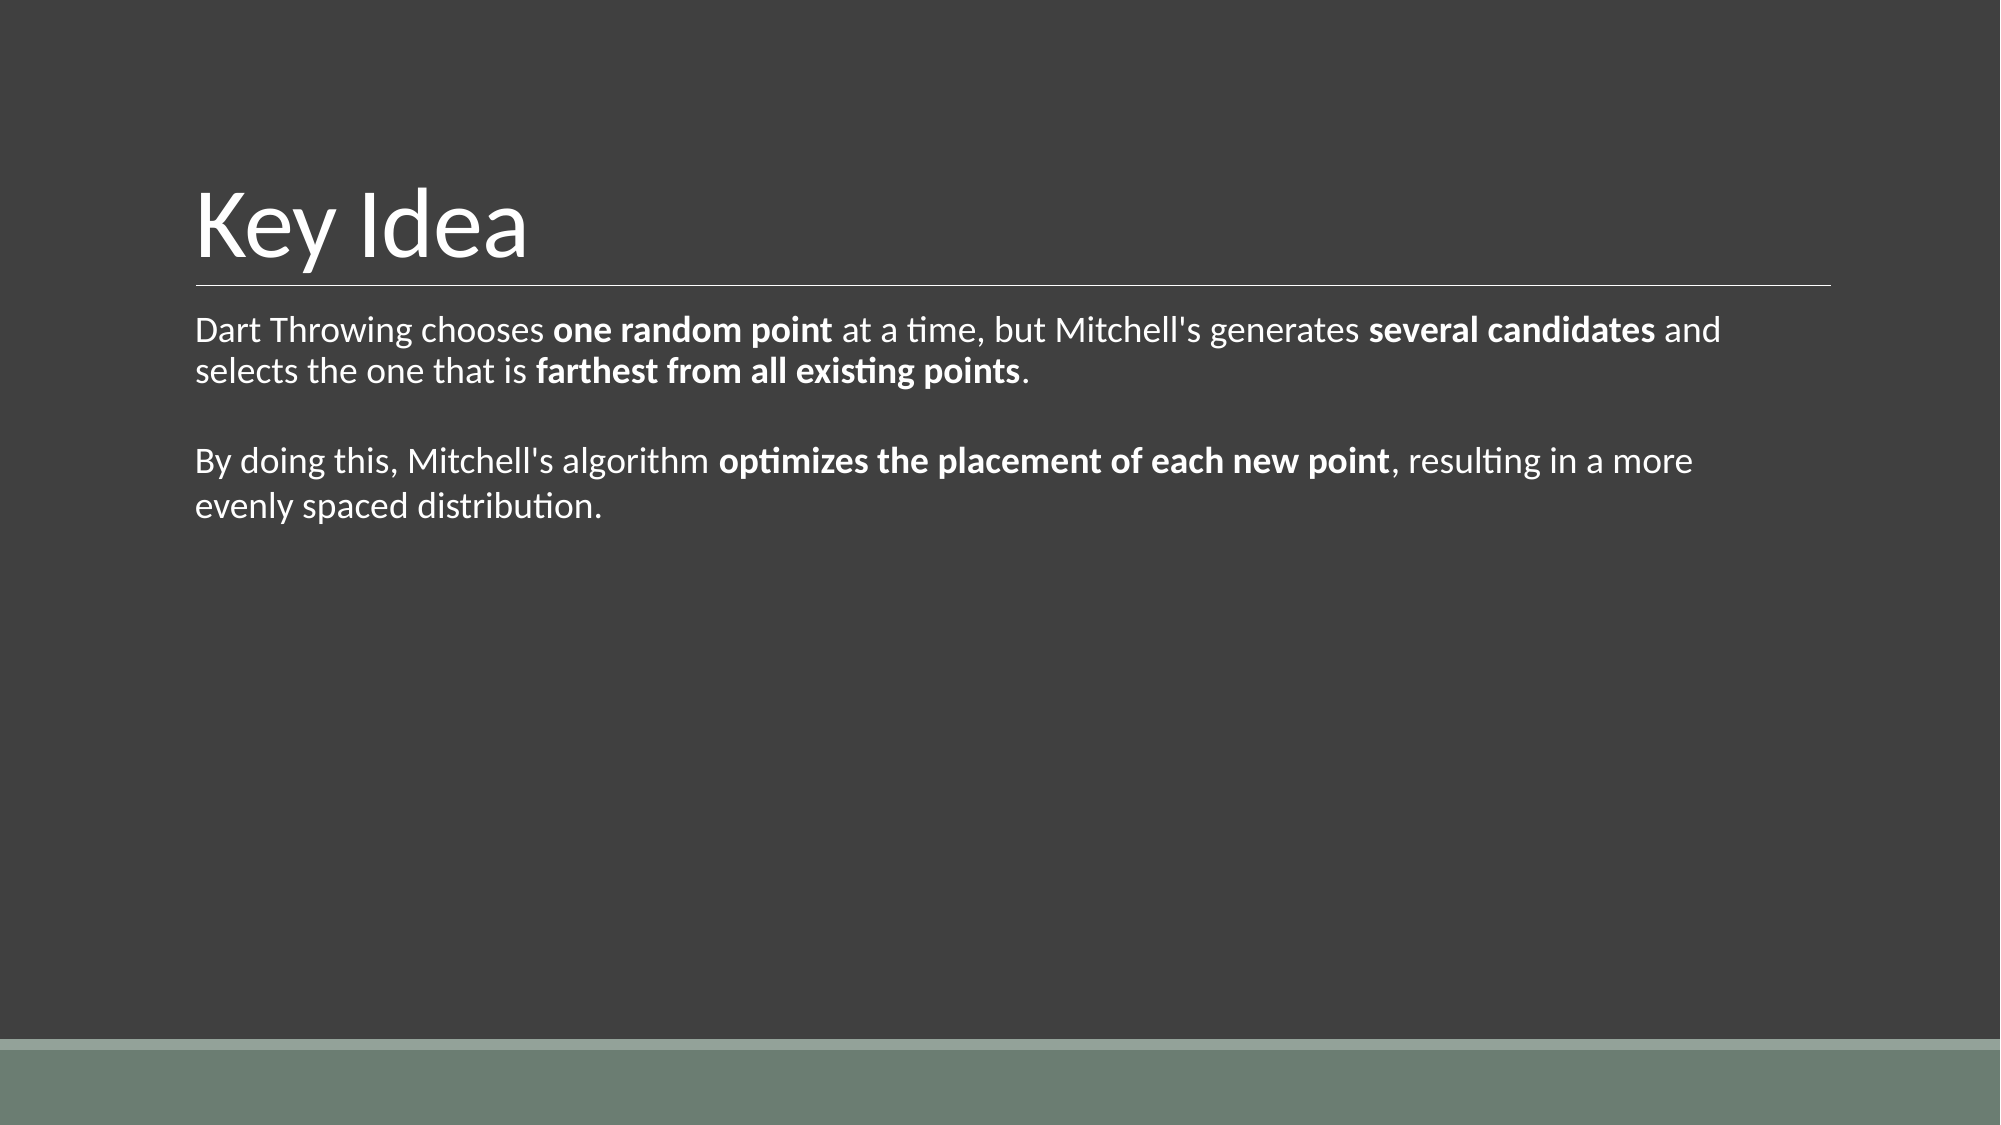

# Key Idea
Dart Throwing chooses one random point at a time, but Mitchell's generates several candidates and selects the one that is farthest from all existing points.
By doing this, Mitchell's algorithm optimizes the placement of each new point, resulting in a more evenly spaced distribution.